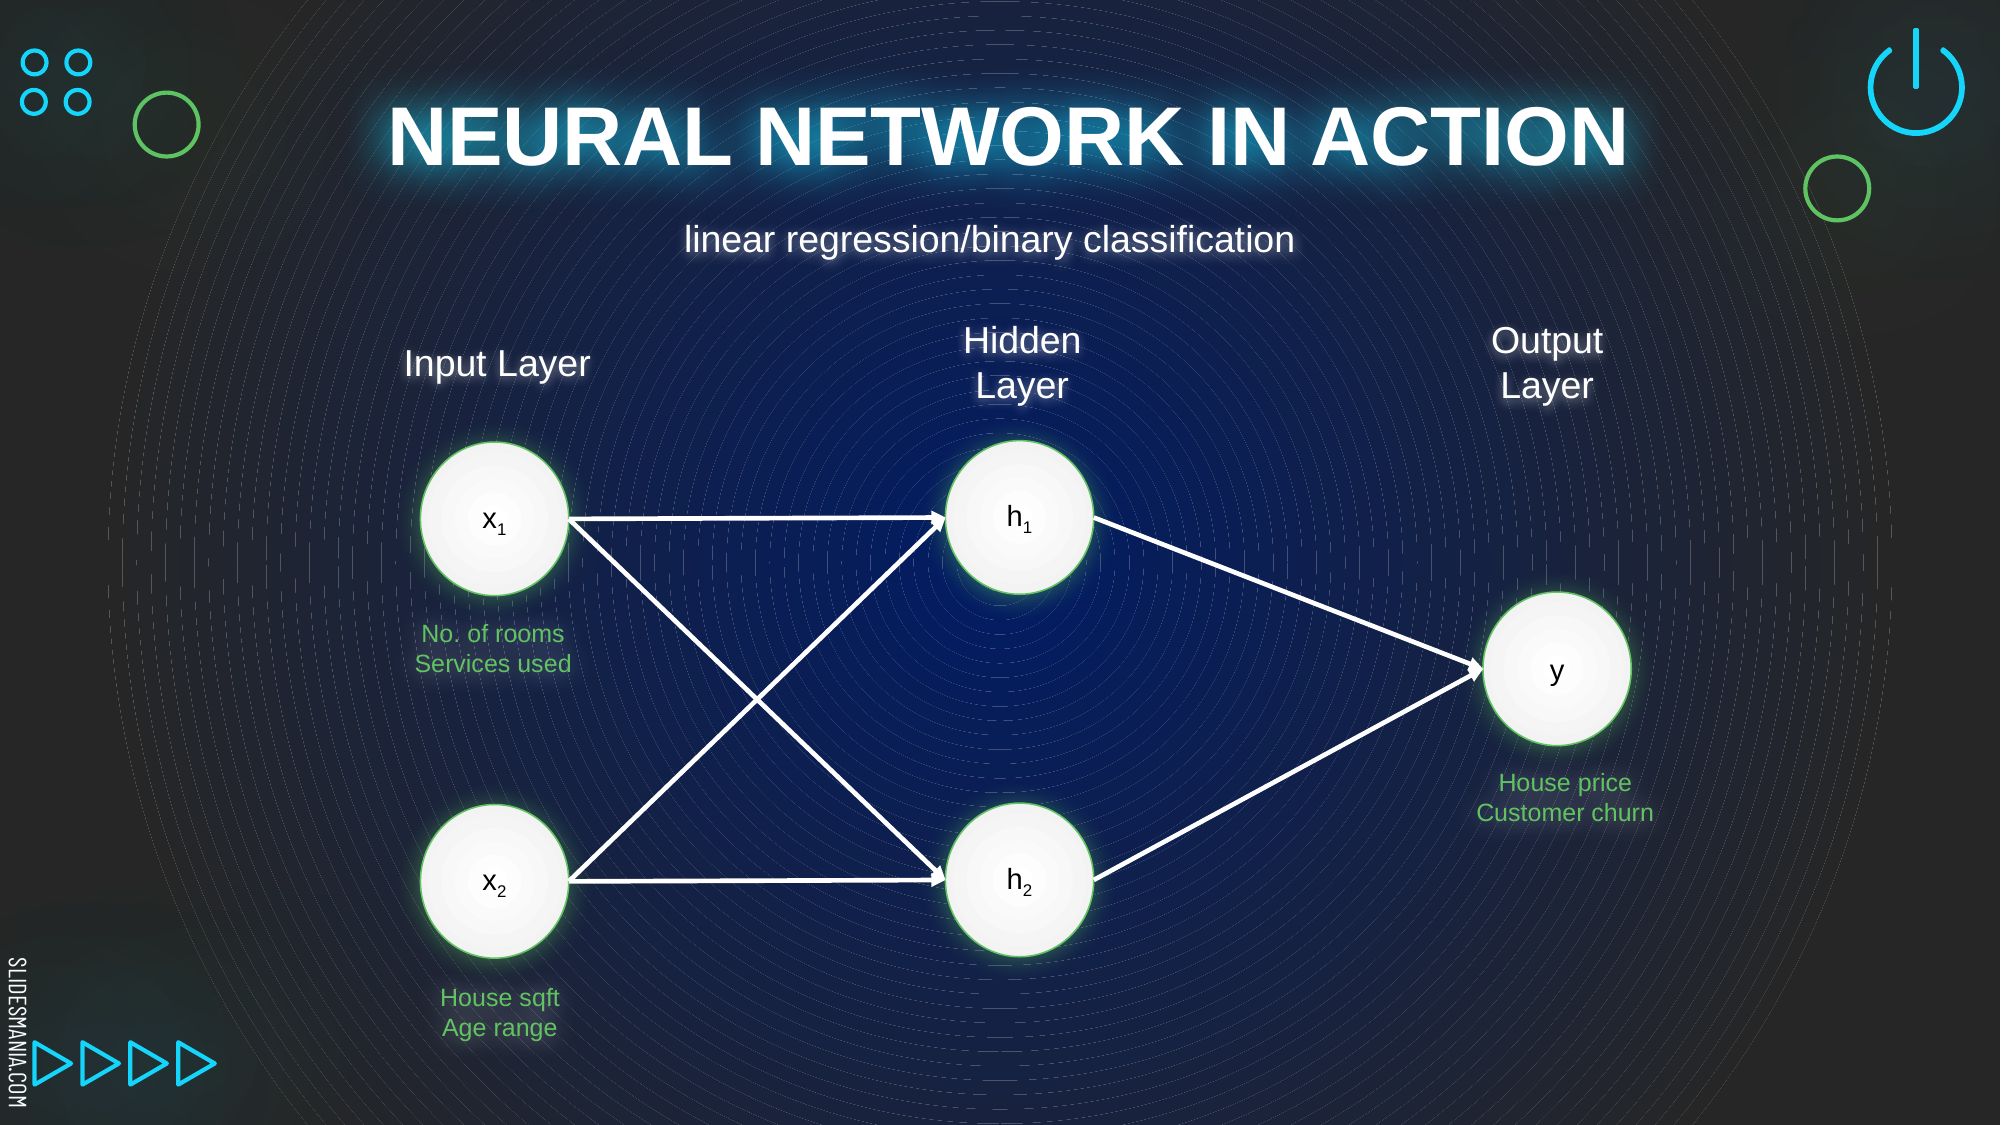

# NEURAL NETWORK IN ACTION
linear regression/binary classification
Input Layer
Hidden Layer
Output Layer
h1
x1
y
No. of rooms
Services used
House price
Customer churn
h2
x2
House sqft
Age range